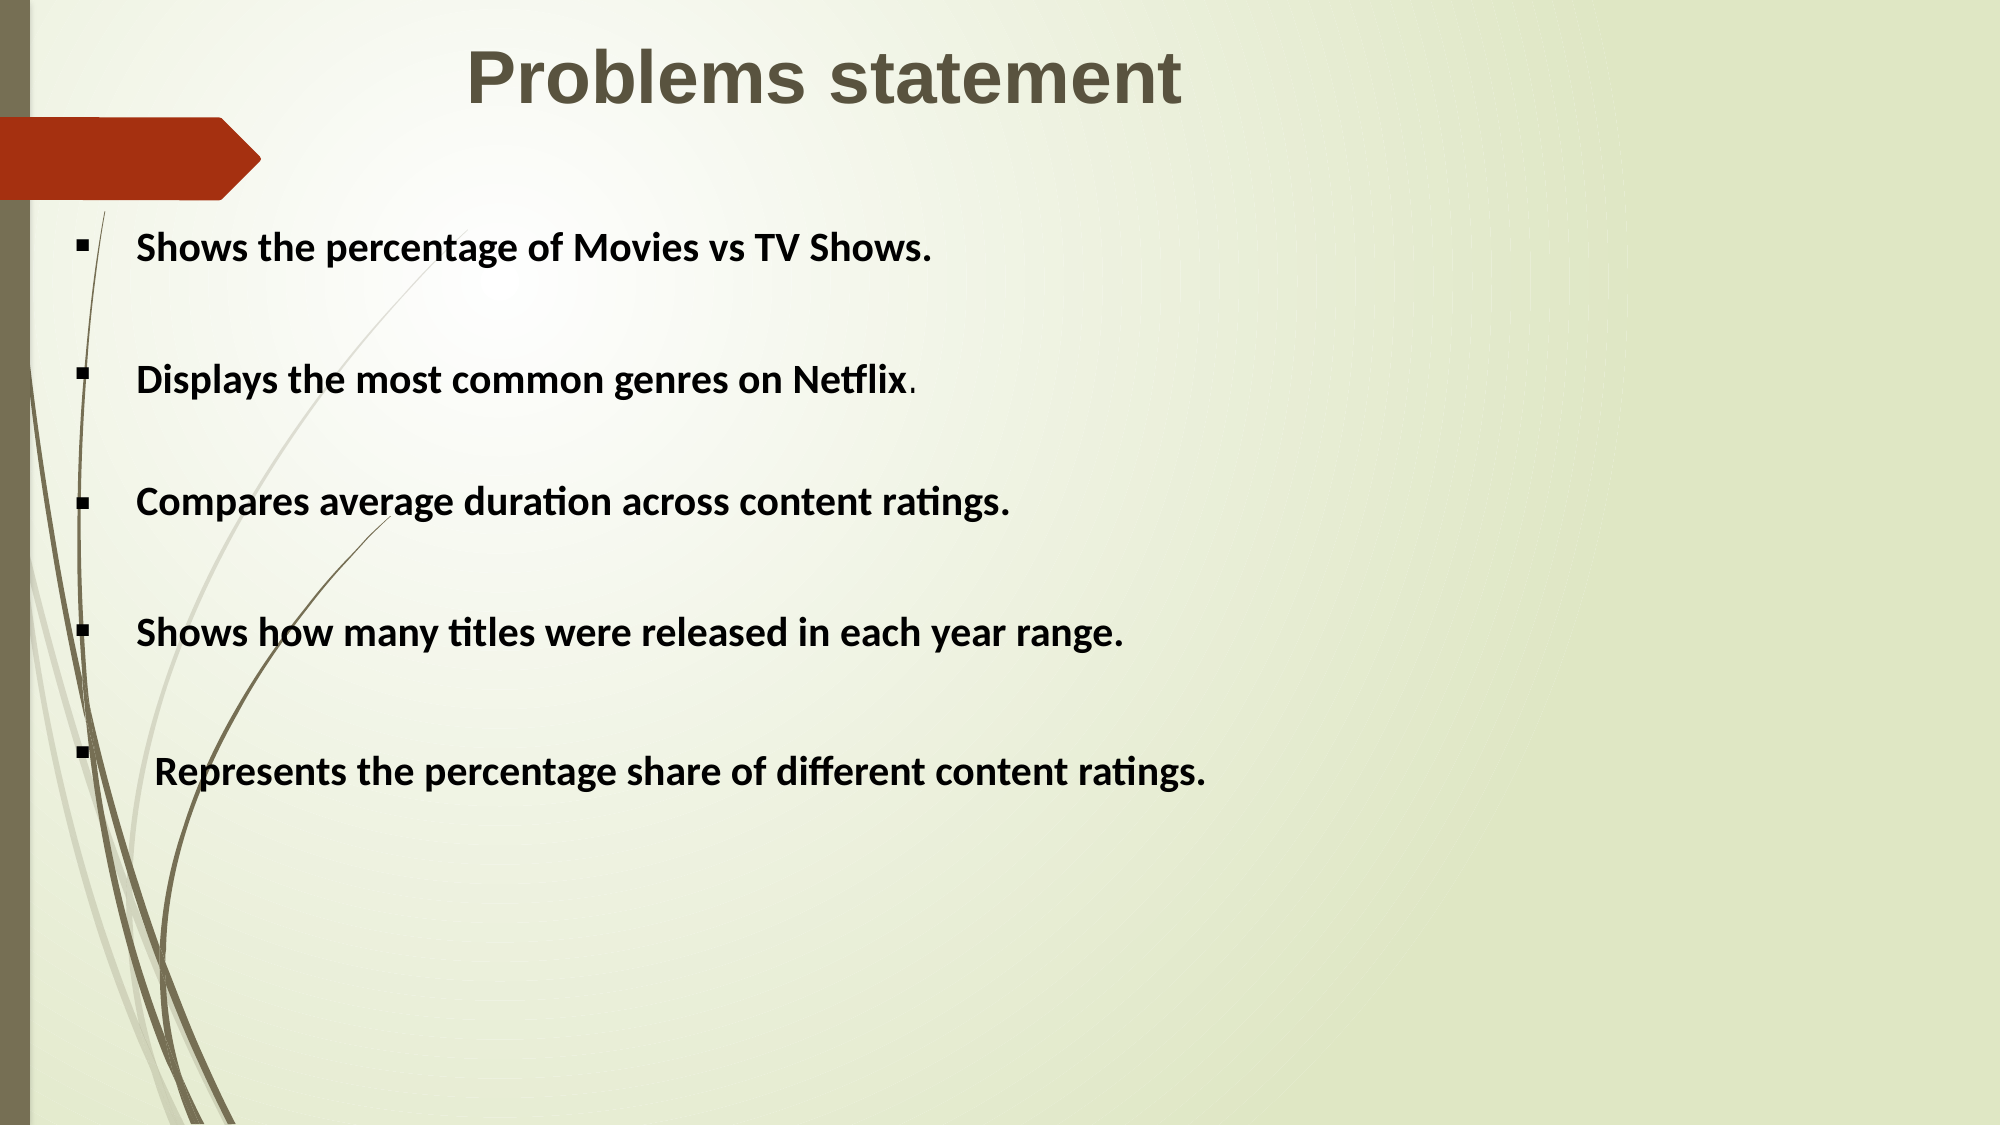

Problems statement
.

Shows the percentage of Movies vs TV Shows.
.

Displays the most common genres on Netflix.
.

Compares average duration across content ratings.
.

Shows how many titles were released in each year range.
.

Represents the percentage share of different content ratings.